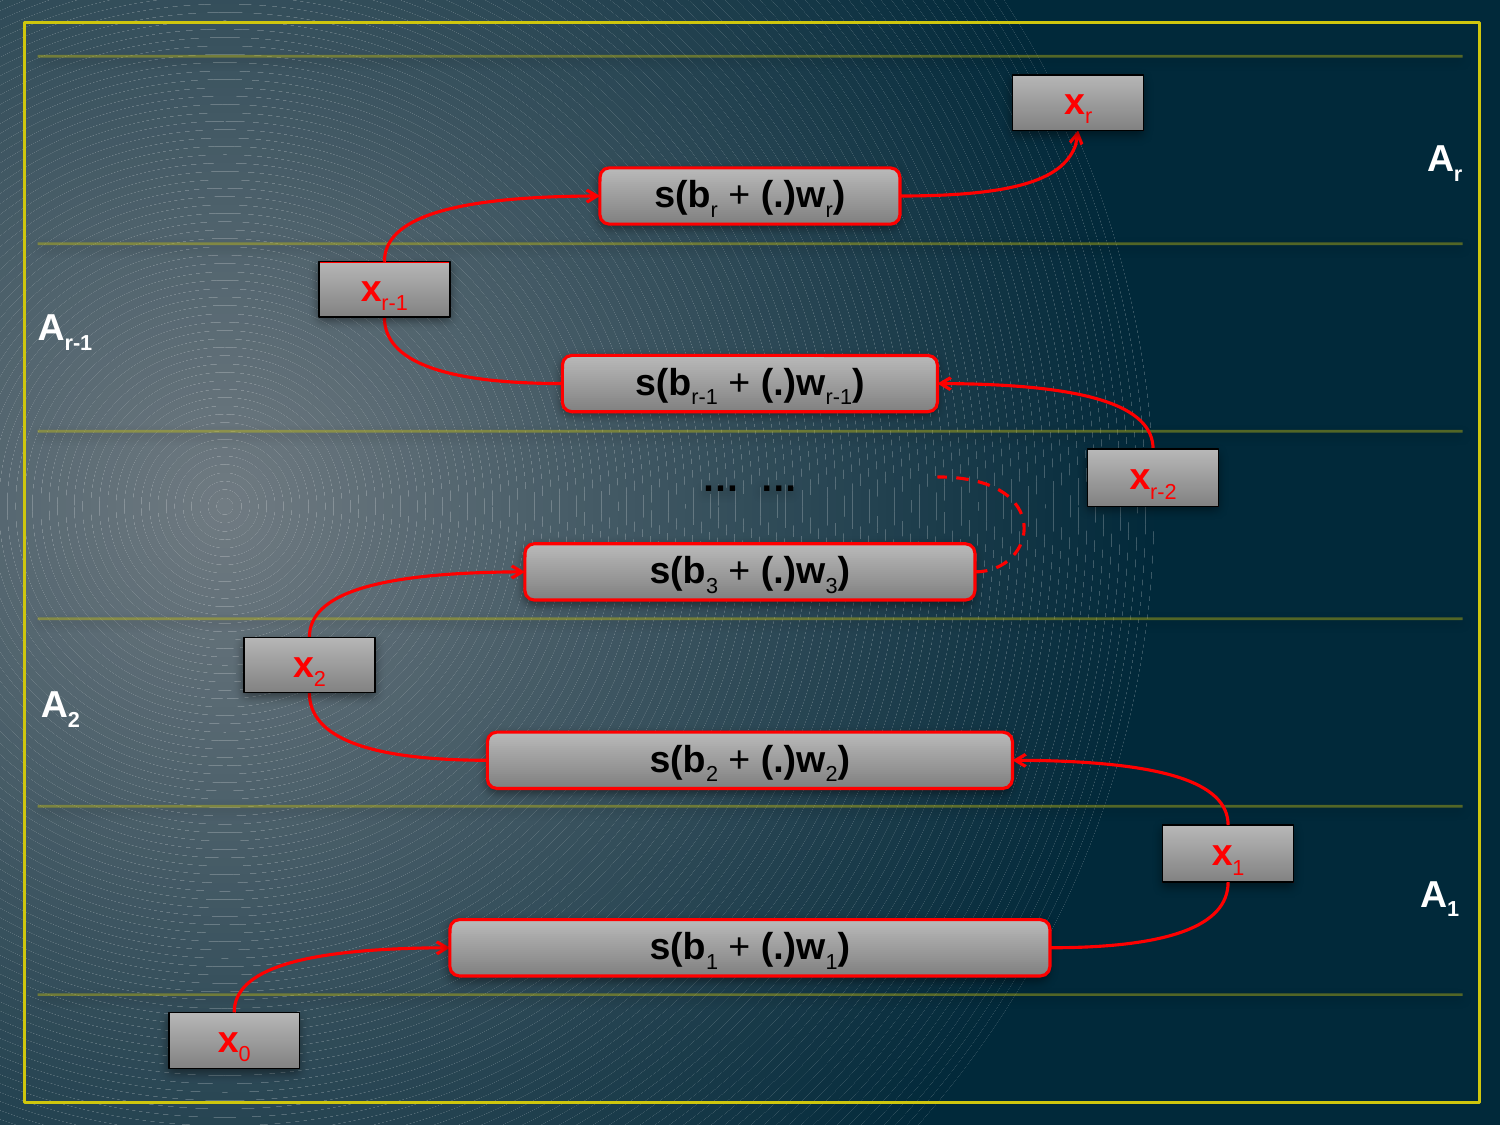

Ar
Ar-1
A2
A1
xr
s(br + (.)wr)
xr-1
s(br-1 + (.)wr-1)
…  …
xr-2
s(b3 + (.)w3)
x2
s(b2 + (.)w2)
x1
s(b1 + (.)w1)
x0